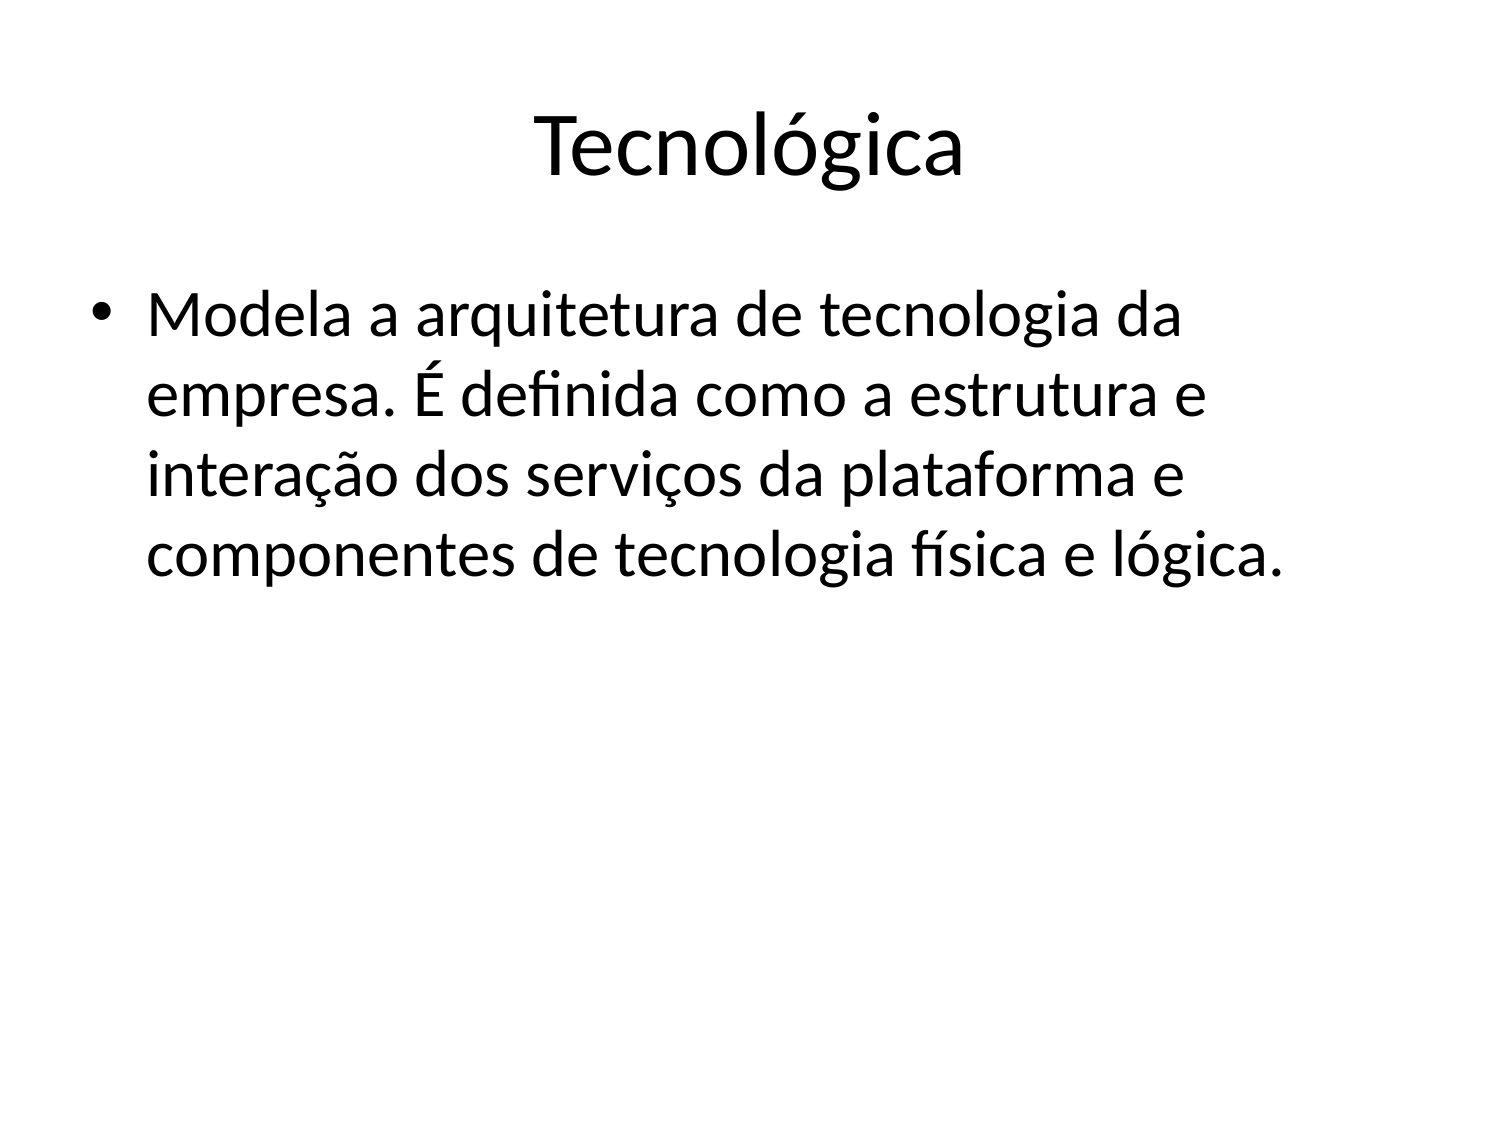

# Tecnológica
Modela a arquitetura de tecnologia da empresa. É definida como a estrutura e interação dos serviços da plataforma e componentes de tecnologia física e lógica.